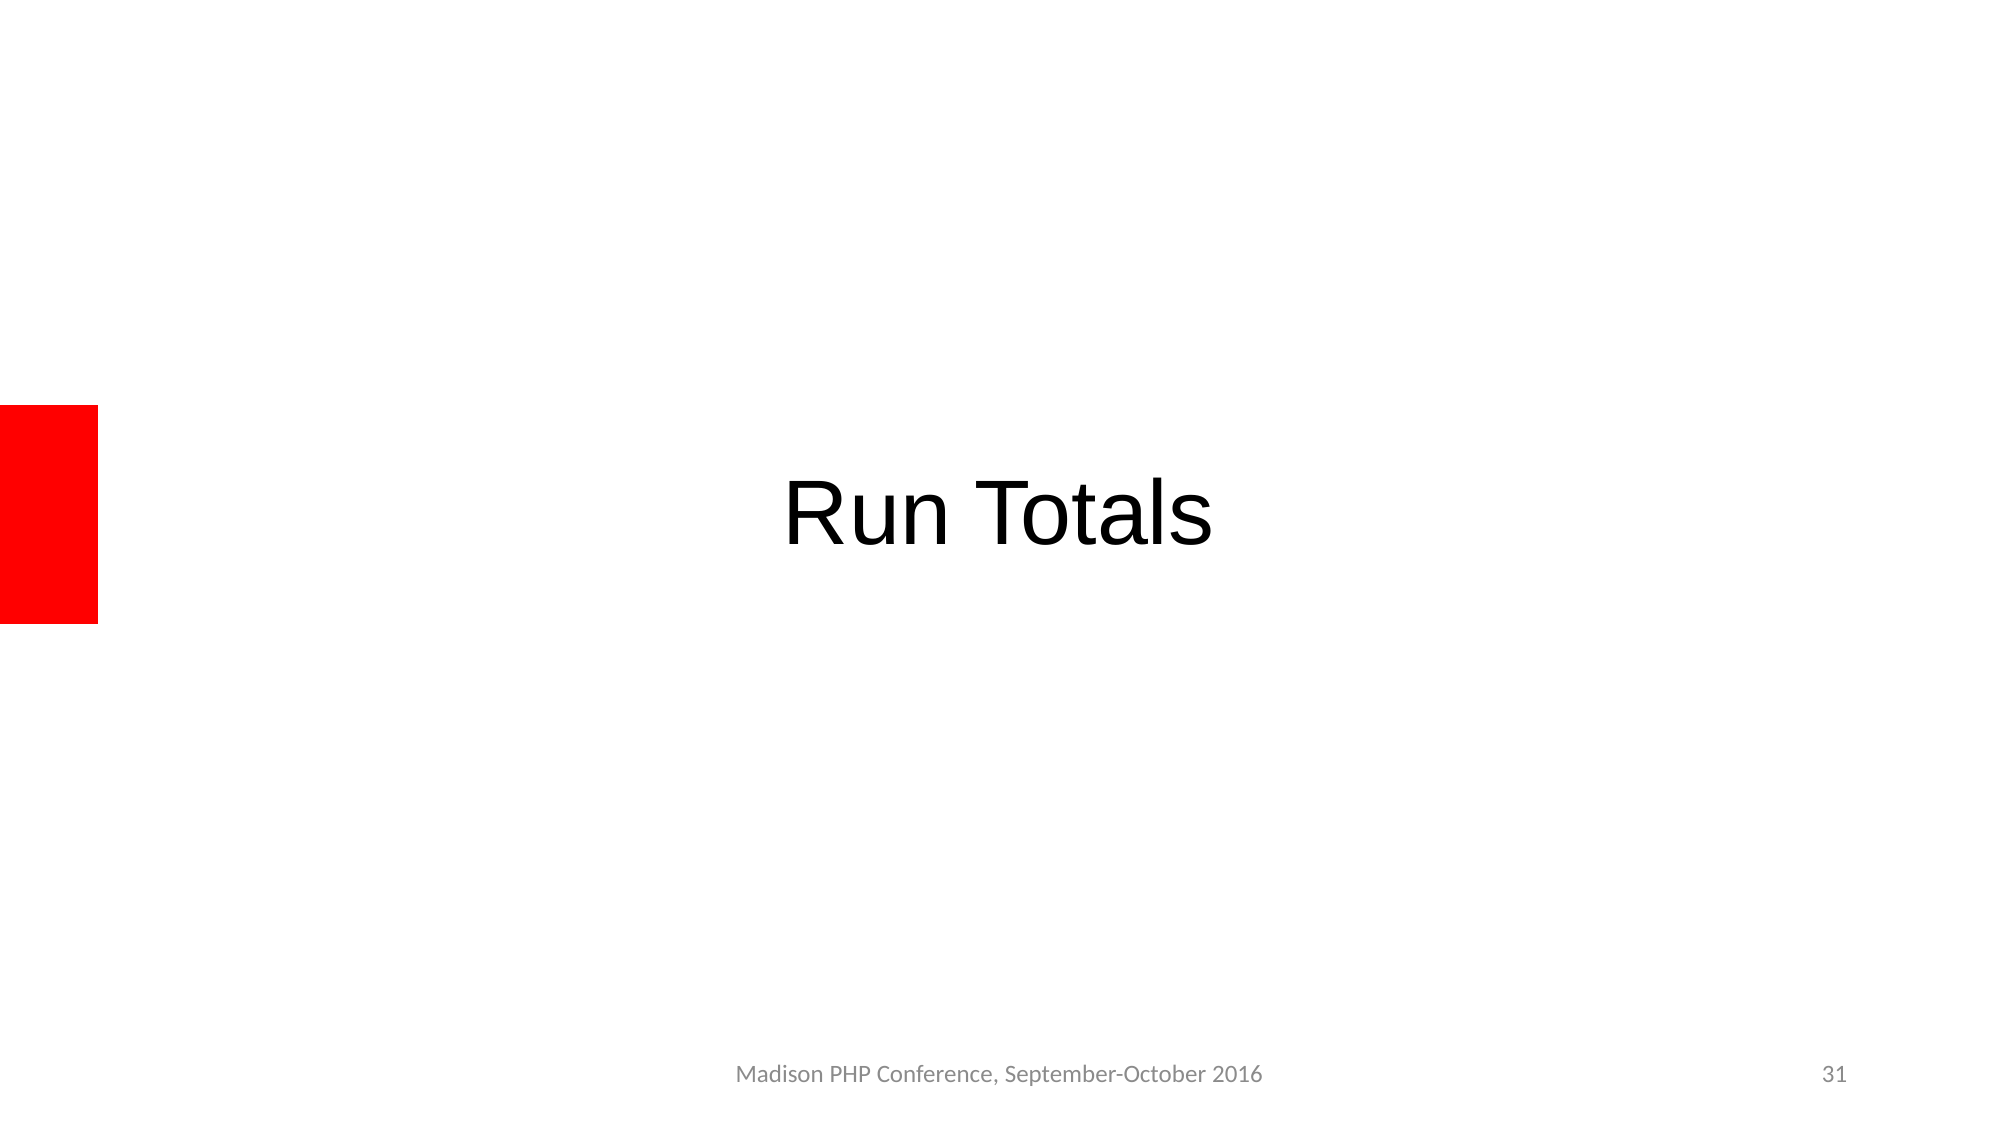

# Run Totals

Madison PHP Conference, September-October 2016
31